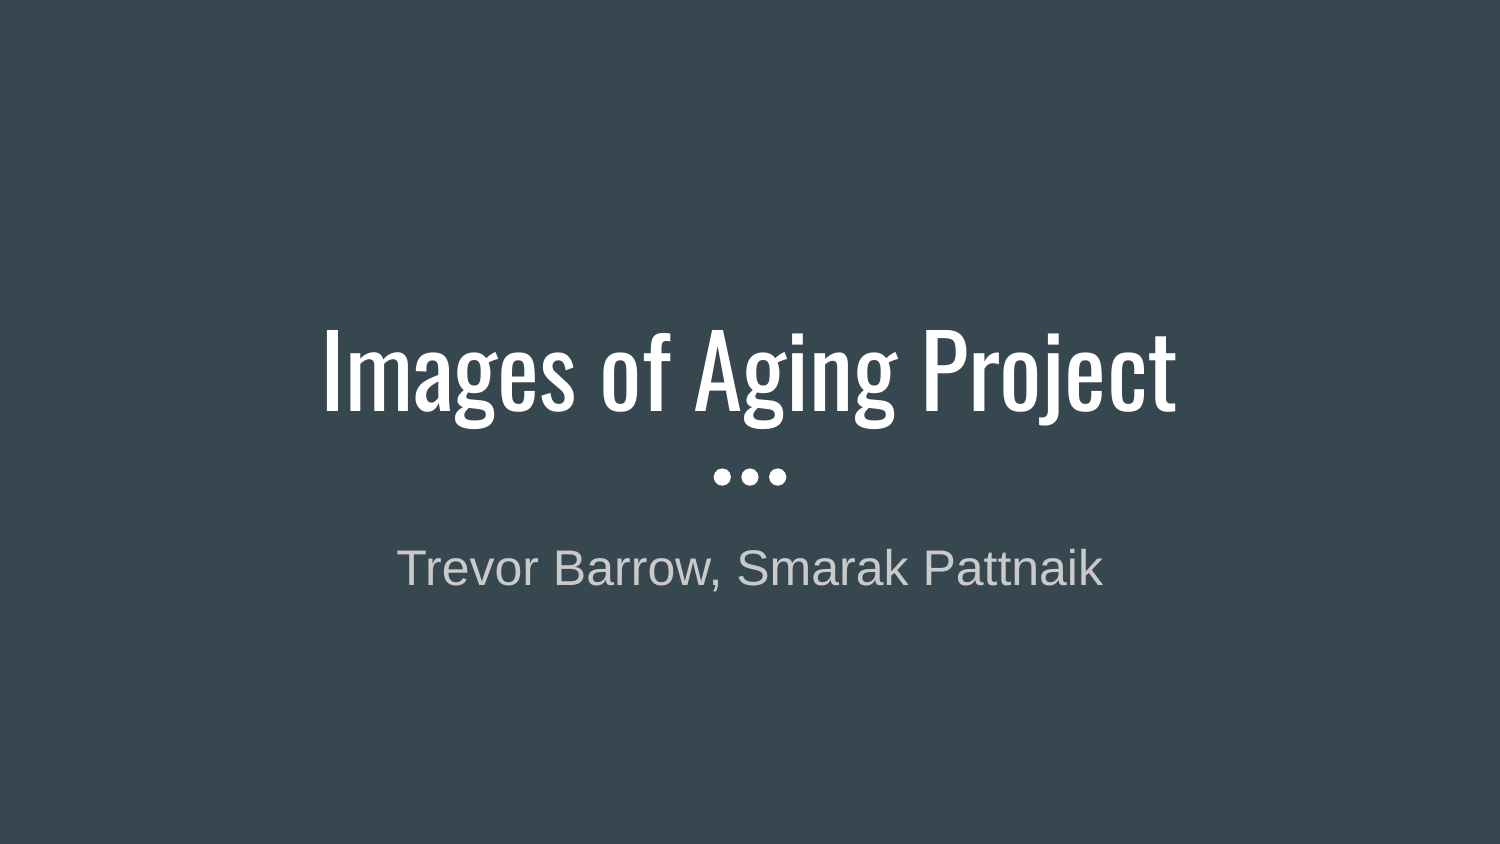

# Images of Aging Project
Trevor Barrow, Smarak Pattnaik